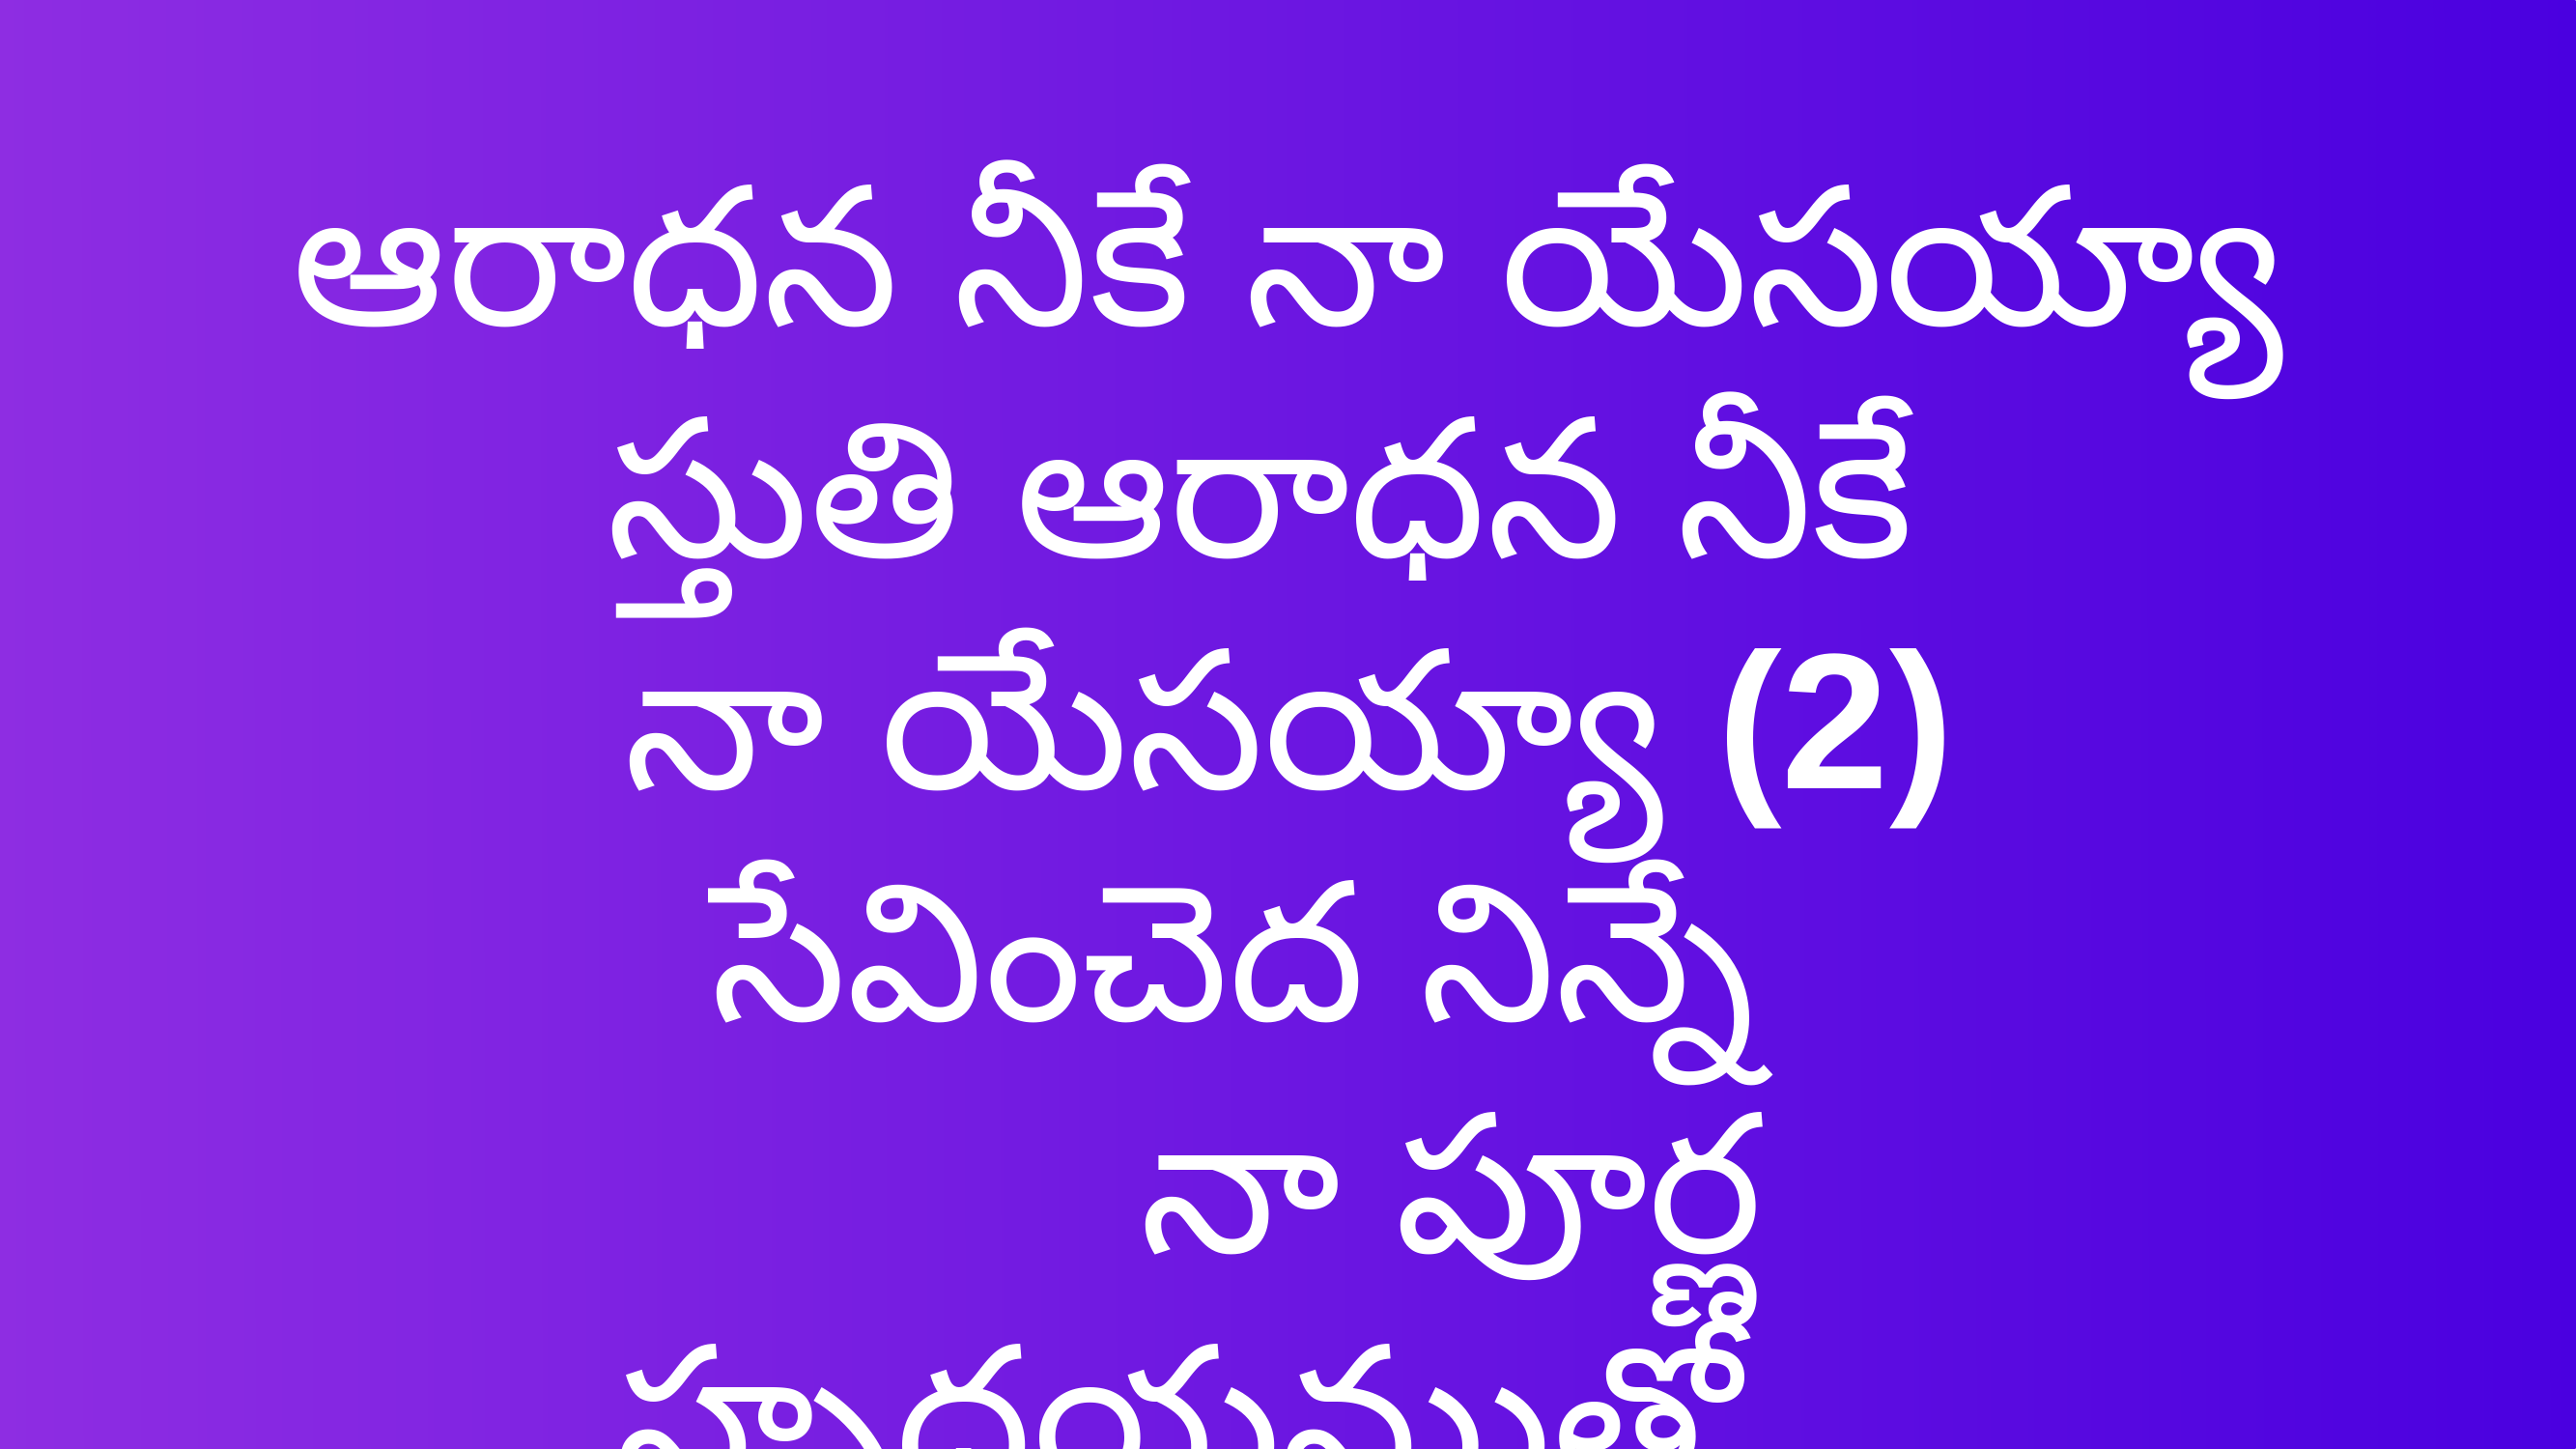

ఆరాధన నీకే నా యేసయ్యా
స్తుతి ఆరాధన నీకే
   నా యేసయ్యా (2)
సేవించెద నిన్నే
      నా పూర్ణ హృదయముతో